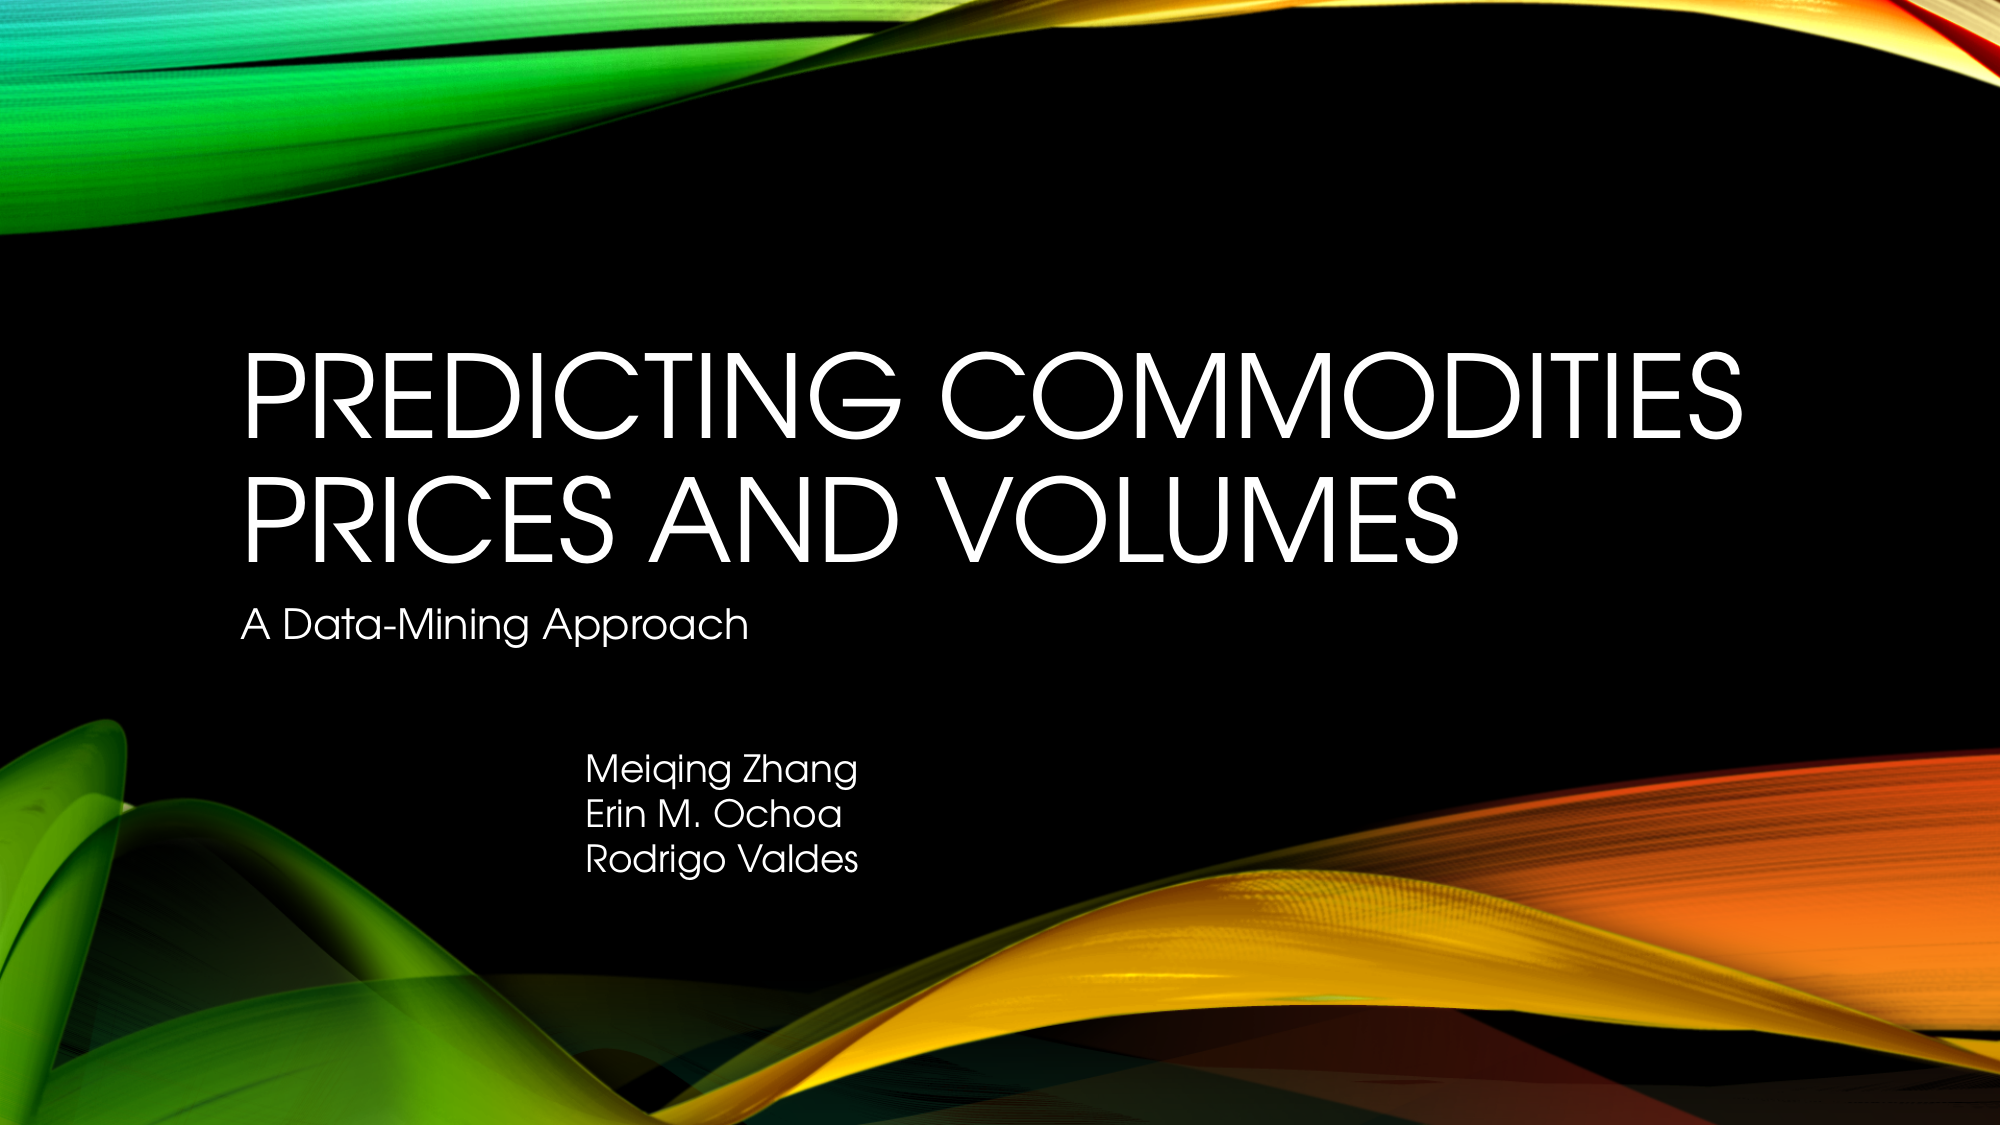

# Predicting Commodities Prices and volumes
A Data-Mining Approach
Meiqing Zhang
Erin M. Ochoa
Rodrigo Valdes